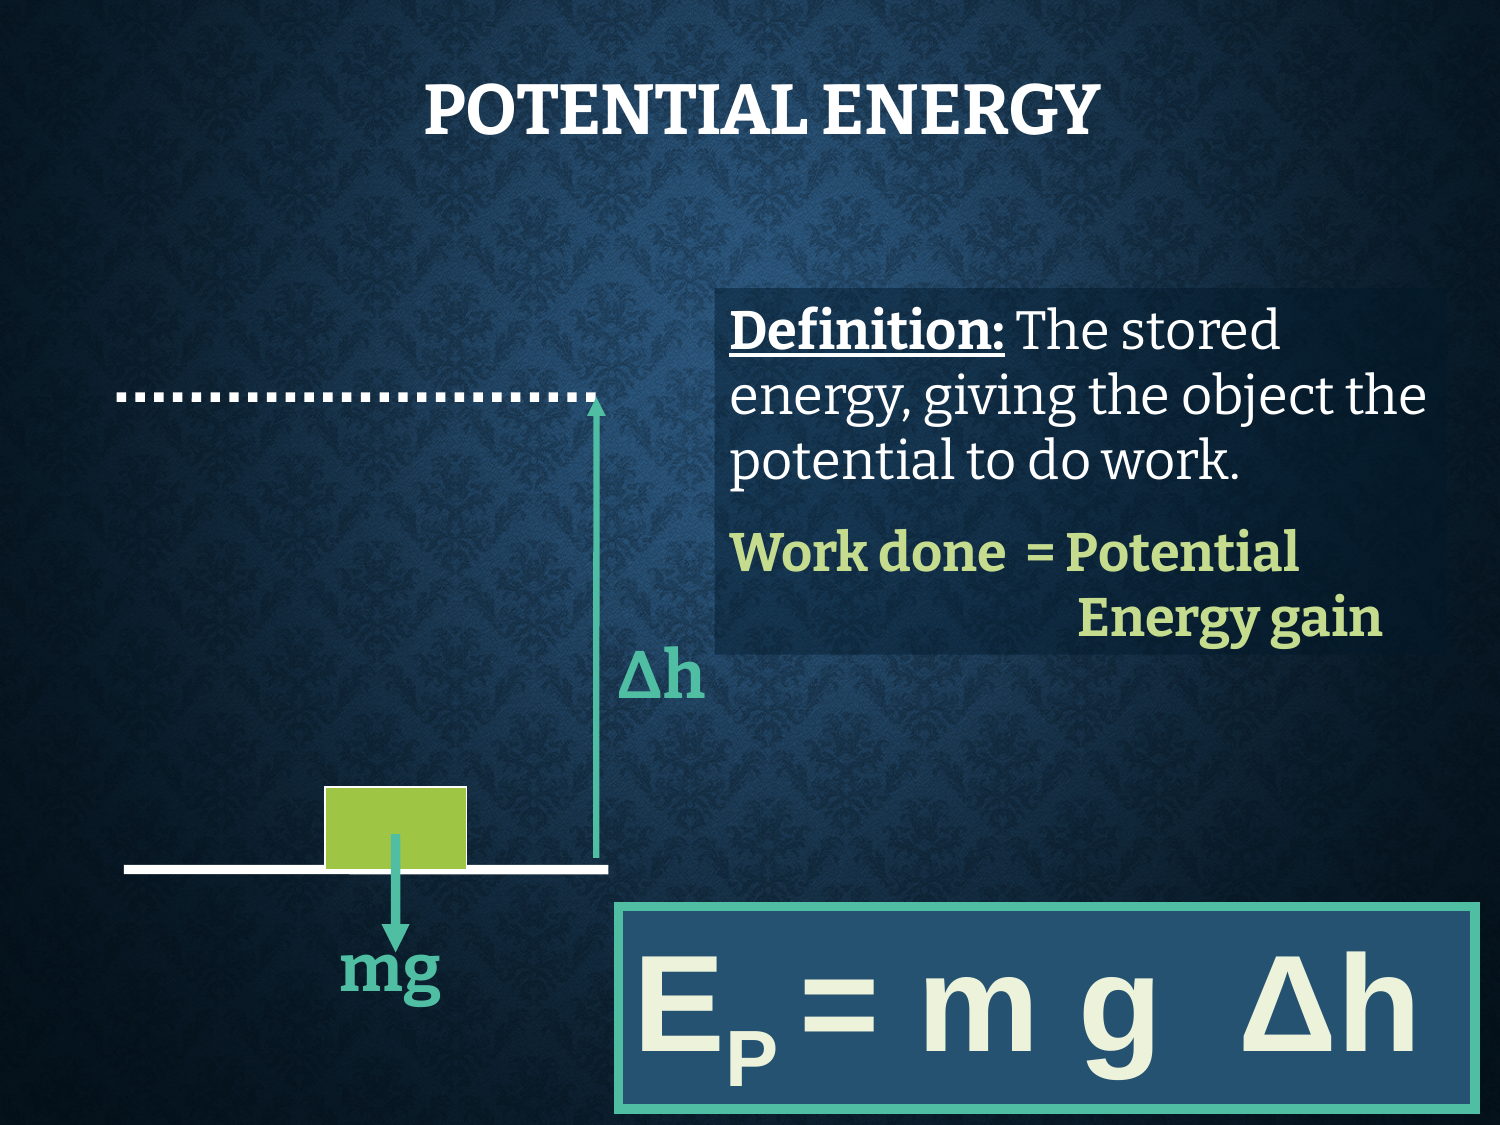

# Potential Energy
Definition: The stored energy, giving the object the potential to do work.
Work done  = Potential 			     Energy gain

Δh

mg

EP = m g  Δh